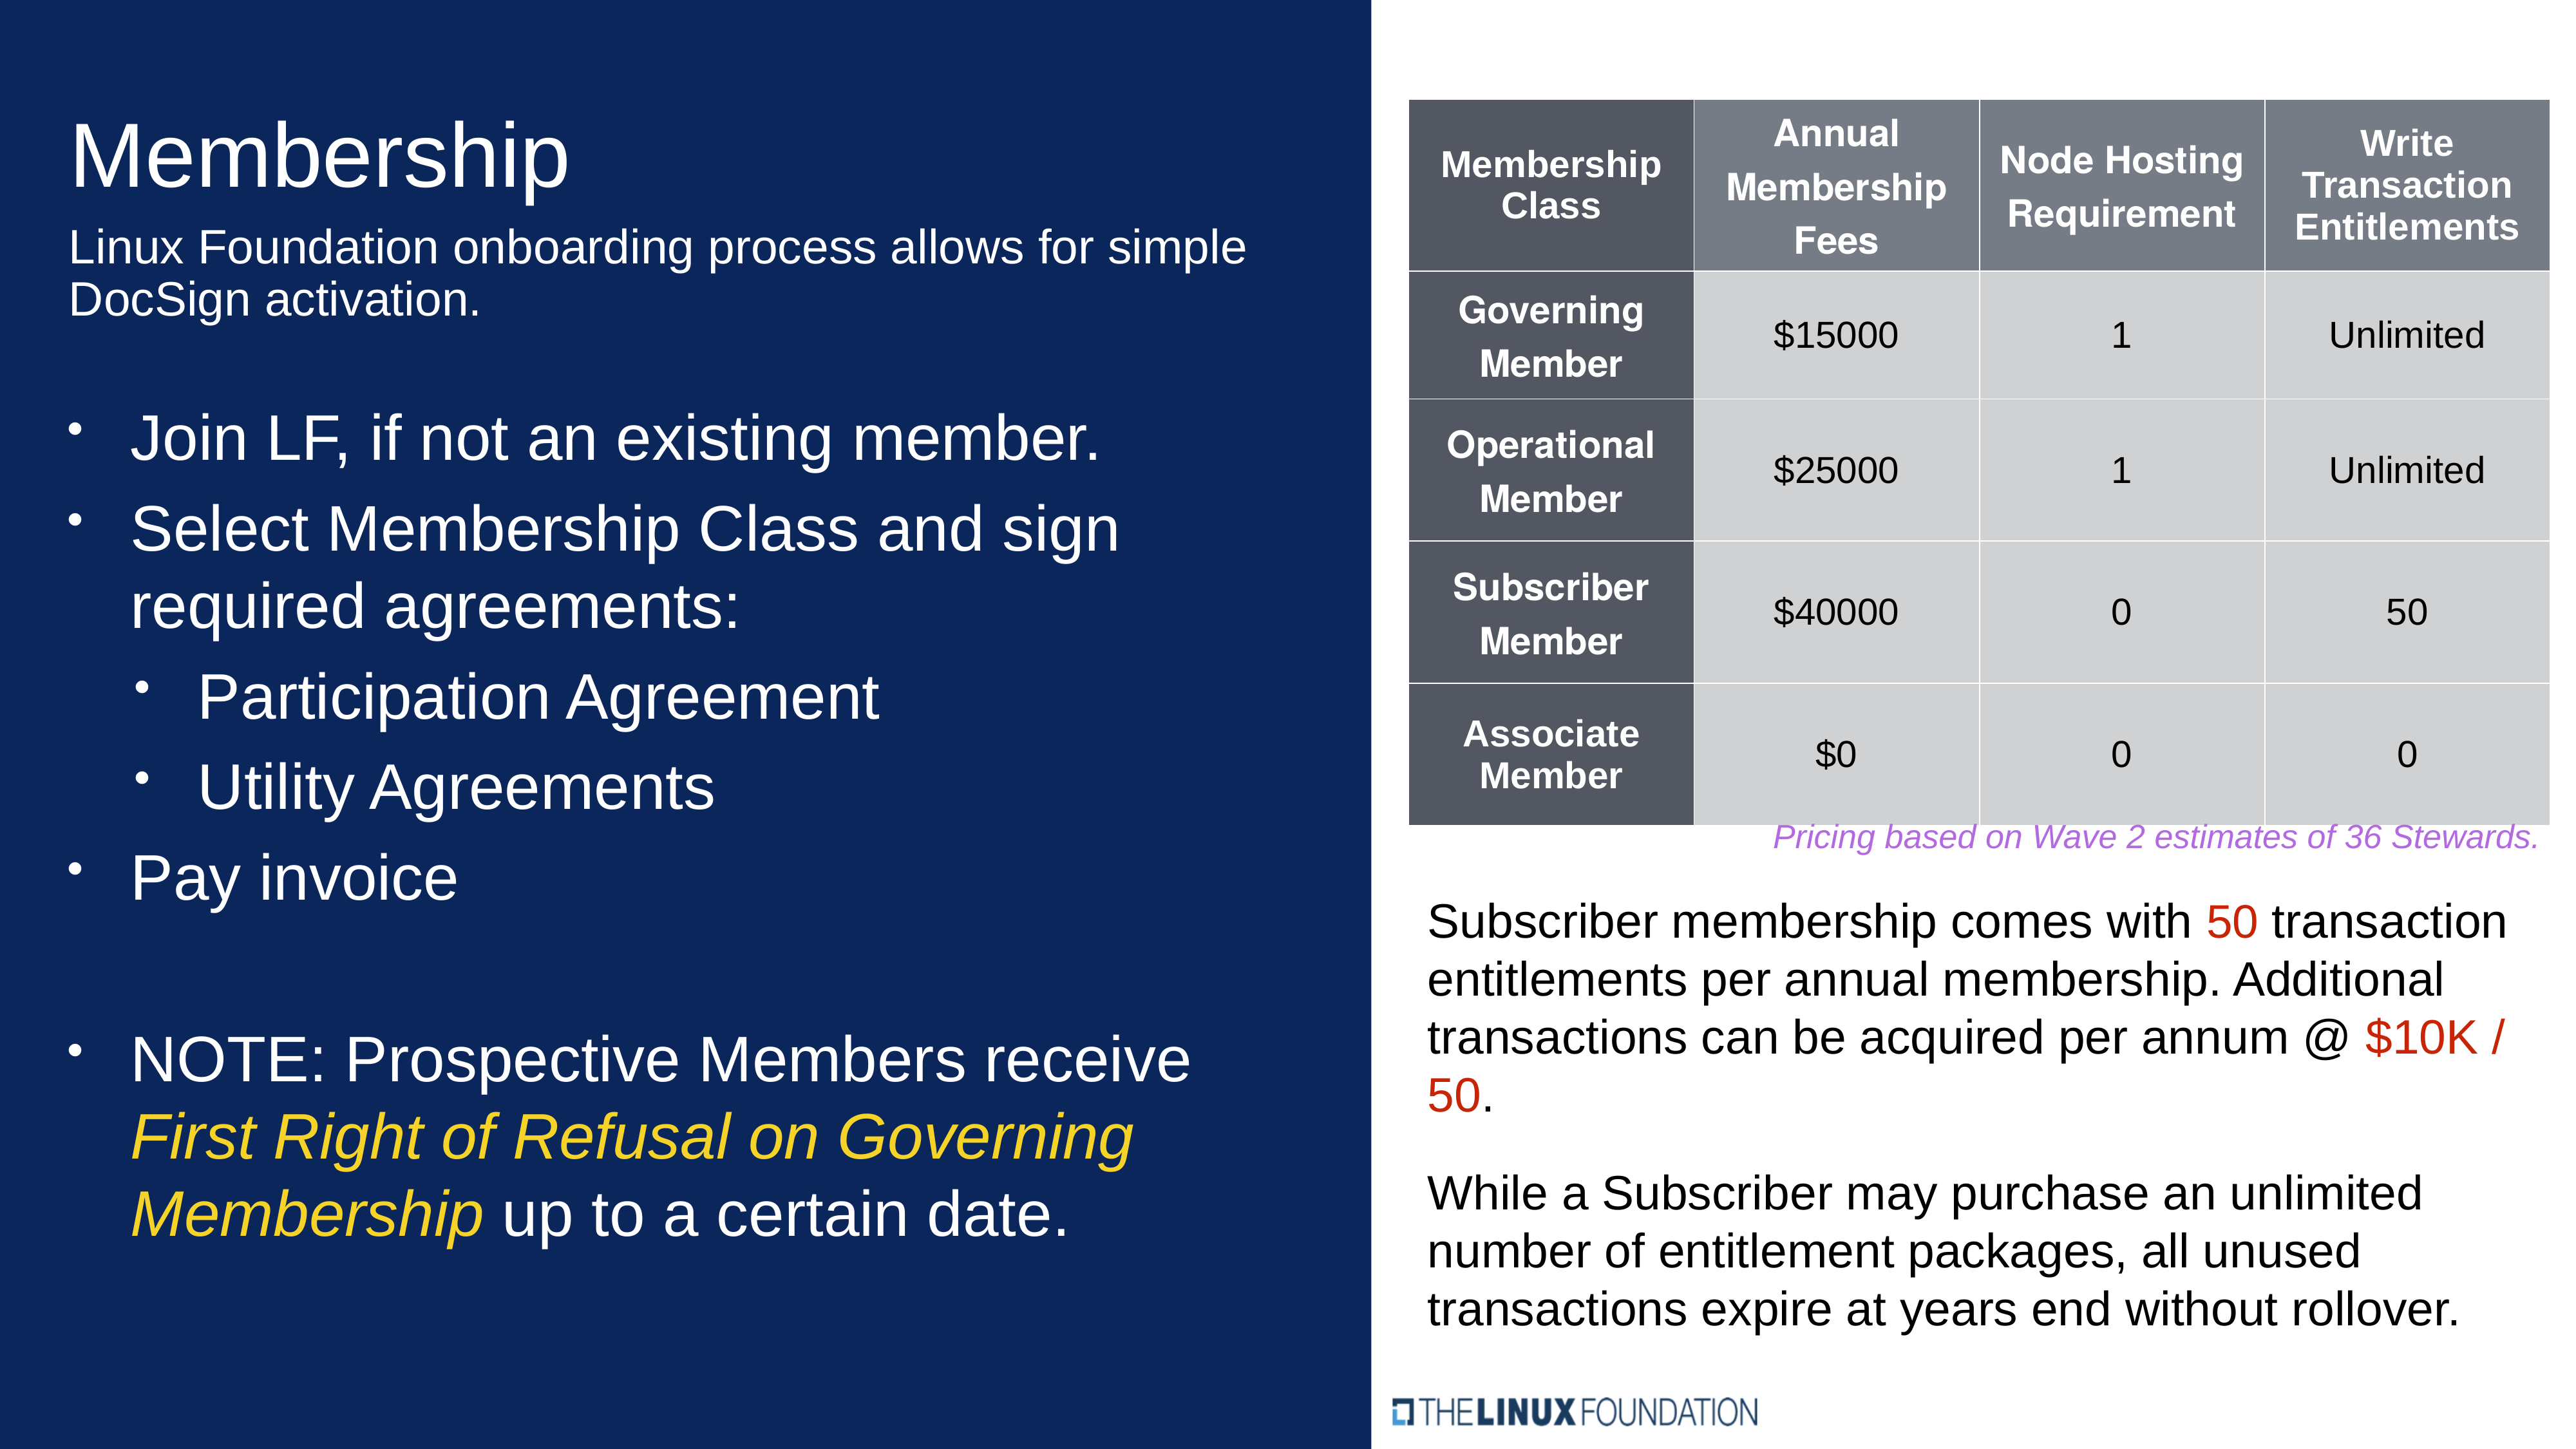

Membership
| Membership Class | Annual Membership Fees | Node Hosting Requirement | Write Transaction Entitlements |
| --- | --- | --- | --- |
| Governing Member | $15000 | 1 | Unlimited |
| Operational Member | $25000 | 1 | Unlimited |
| Subscriber Member | $40000 | 0 | 50 |
| Associate Member | $0 | 0 | 0 |
Linux Foundation onboarding process allows for simple DocSign activation.
Join LF, if not an existing member.
Select Membership Class and sign required agreements:
Participation Agreement
Utility Agreements
Pay invoice

NOTE: Prospective Members receive First Right of Refusal on Governing Membership up to a certain date.
Pricing based on Wave 2 estimates of 36 Stewards.
Subscriber membership comes with 50 transaction entitlements per annual membership. Additional transactions can be acquired per annum @ $10K / 50.
While a Subscriber may purchase an unlimited number of entitlement packages, all unused transactions expire at years end without rollover.
31